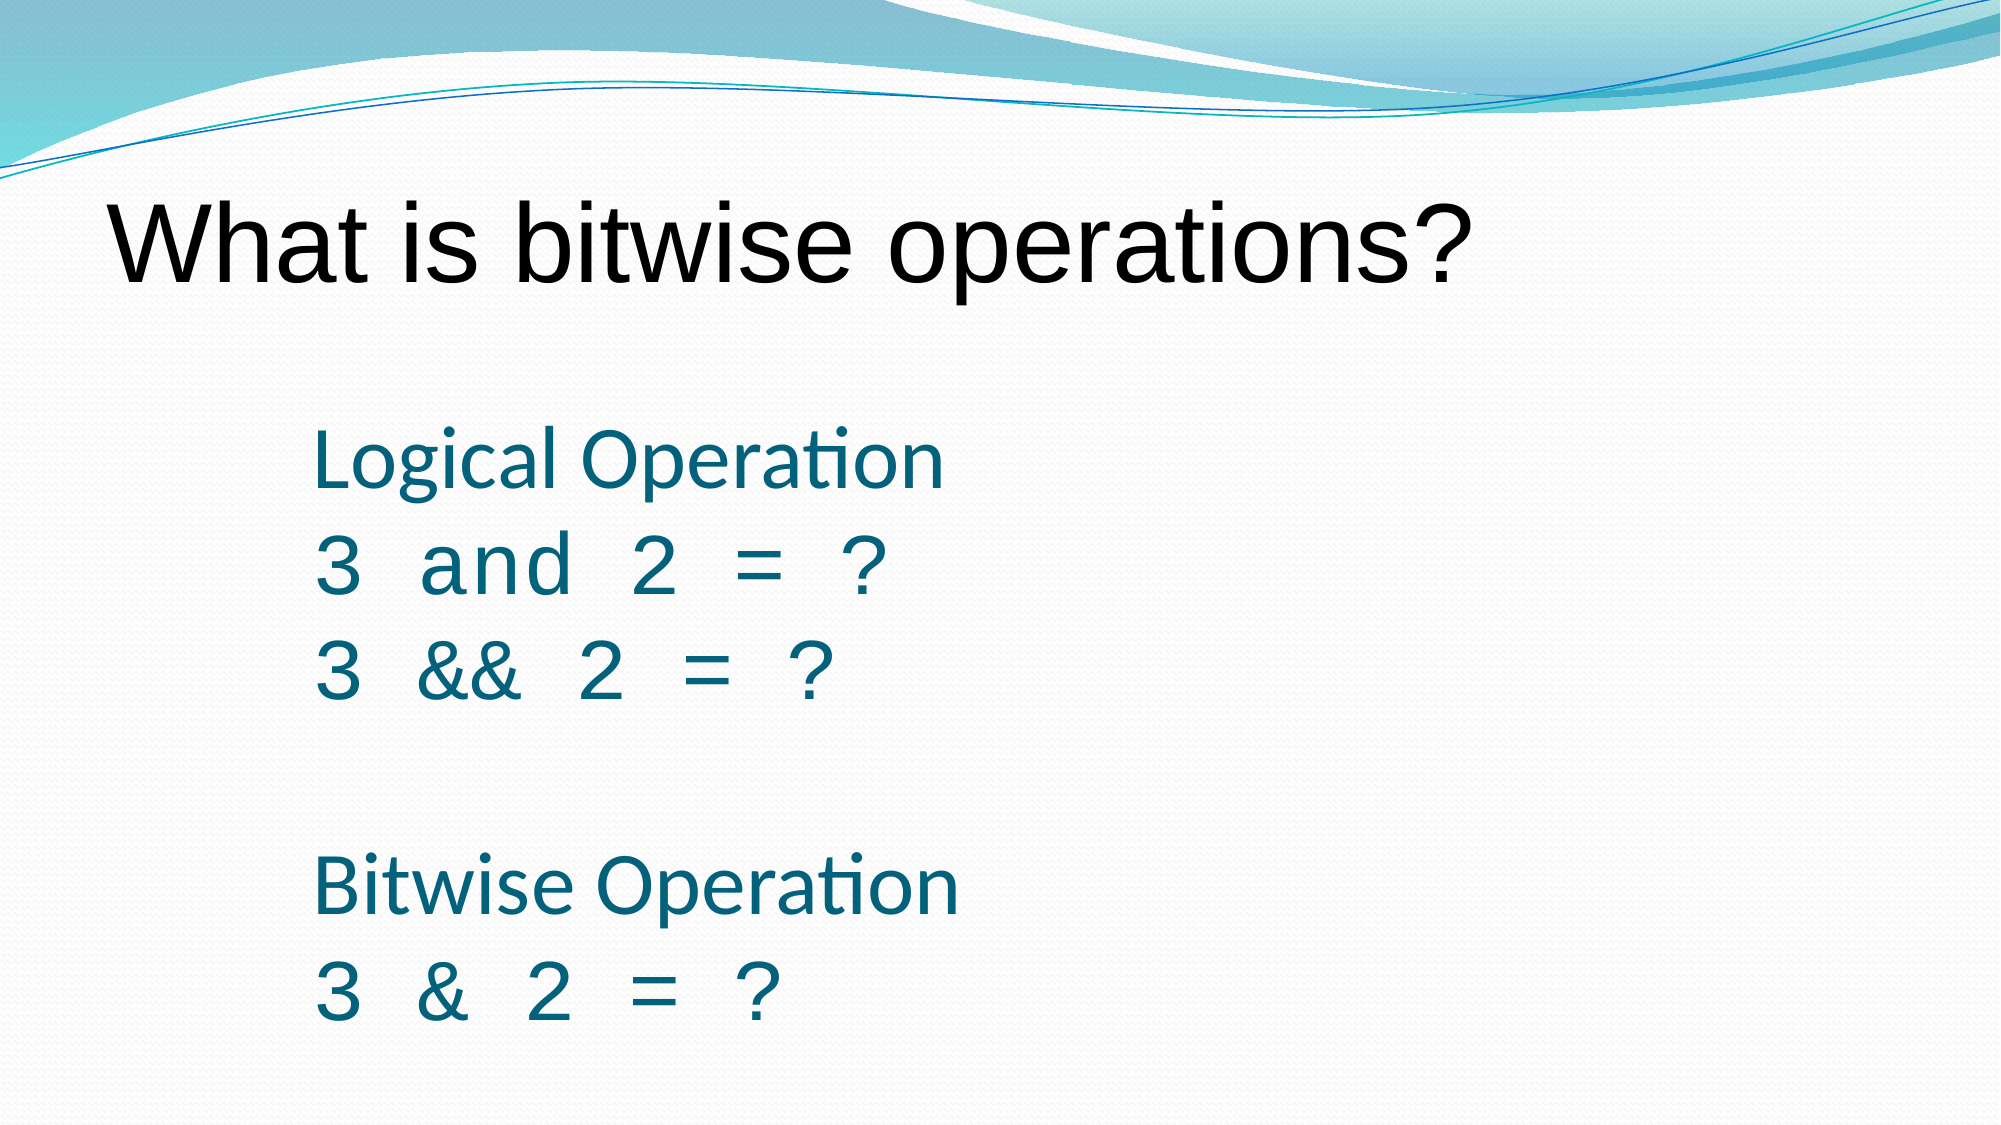

What is bitwise operations?
# Logical Operation 3 and 2 = ? 3 && 2 = ? Bitwise Operation 3 & 2 = ?